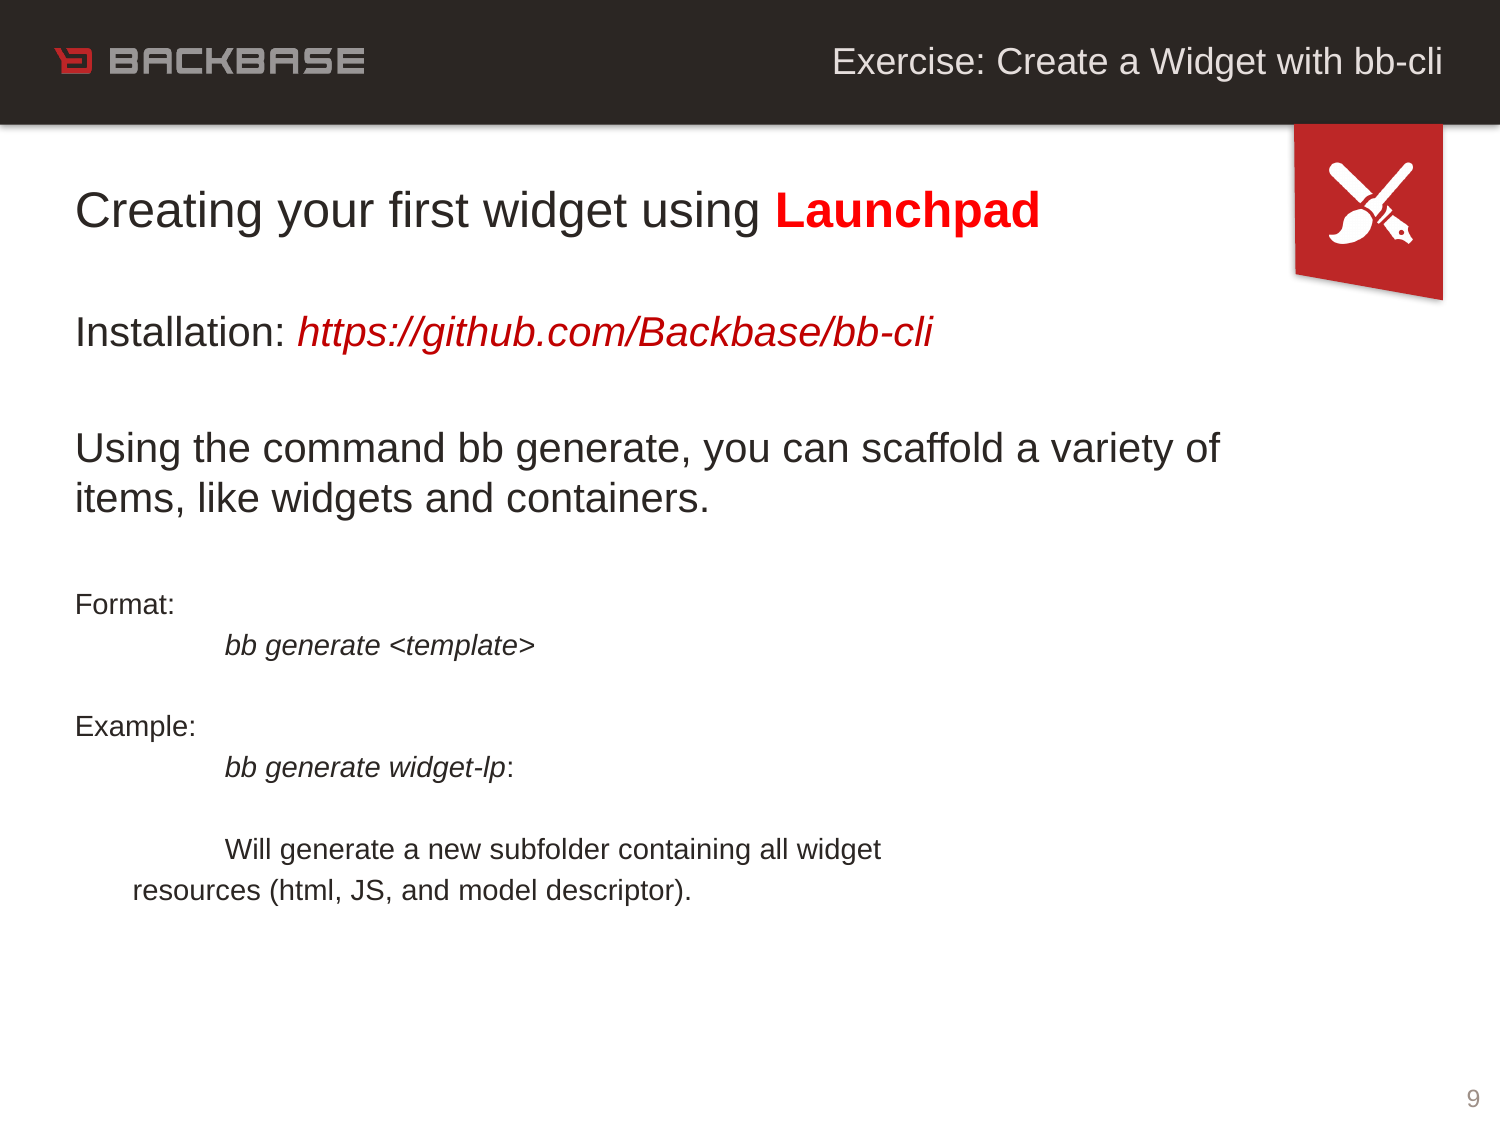

Exercise: Create a Widget with bb-cli
Creating your first widget using Launchpad

Installation: https://github.com/Backbase/bb-cli

Using the command bb generate, you can scaffold a variety of items, like widgets and containers.

Format:
	bb generate <template>

Example:
	bb generate widget-lp:

	Will generate a new subfolder containing all widget
       resources (html, JS, and model descriptor).
9